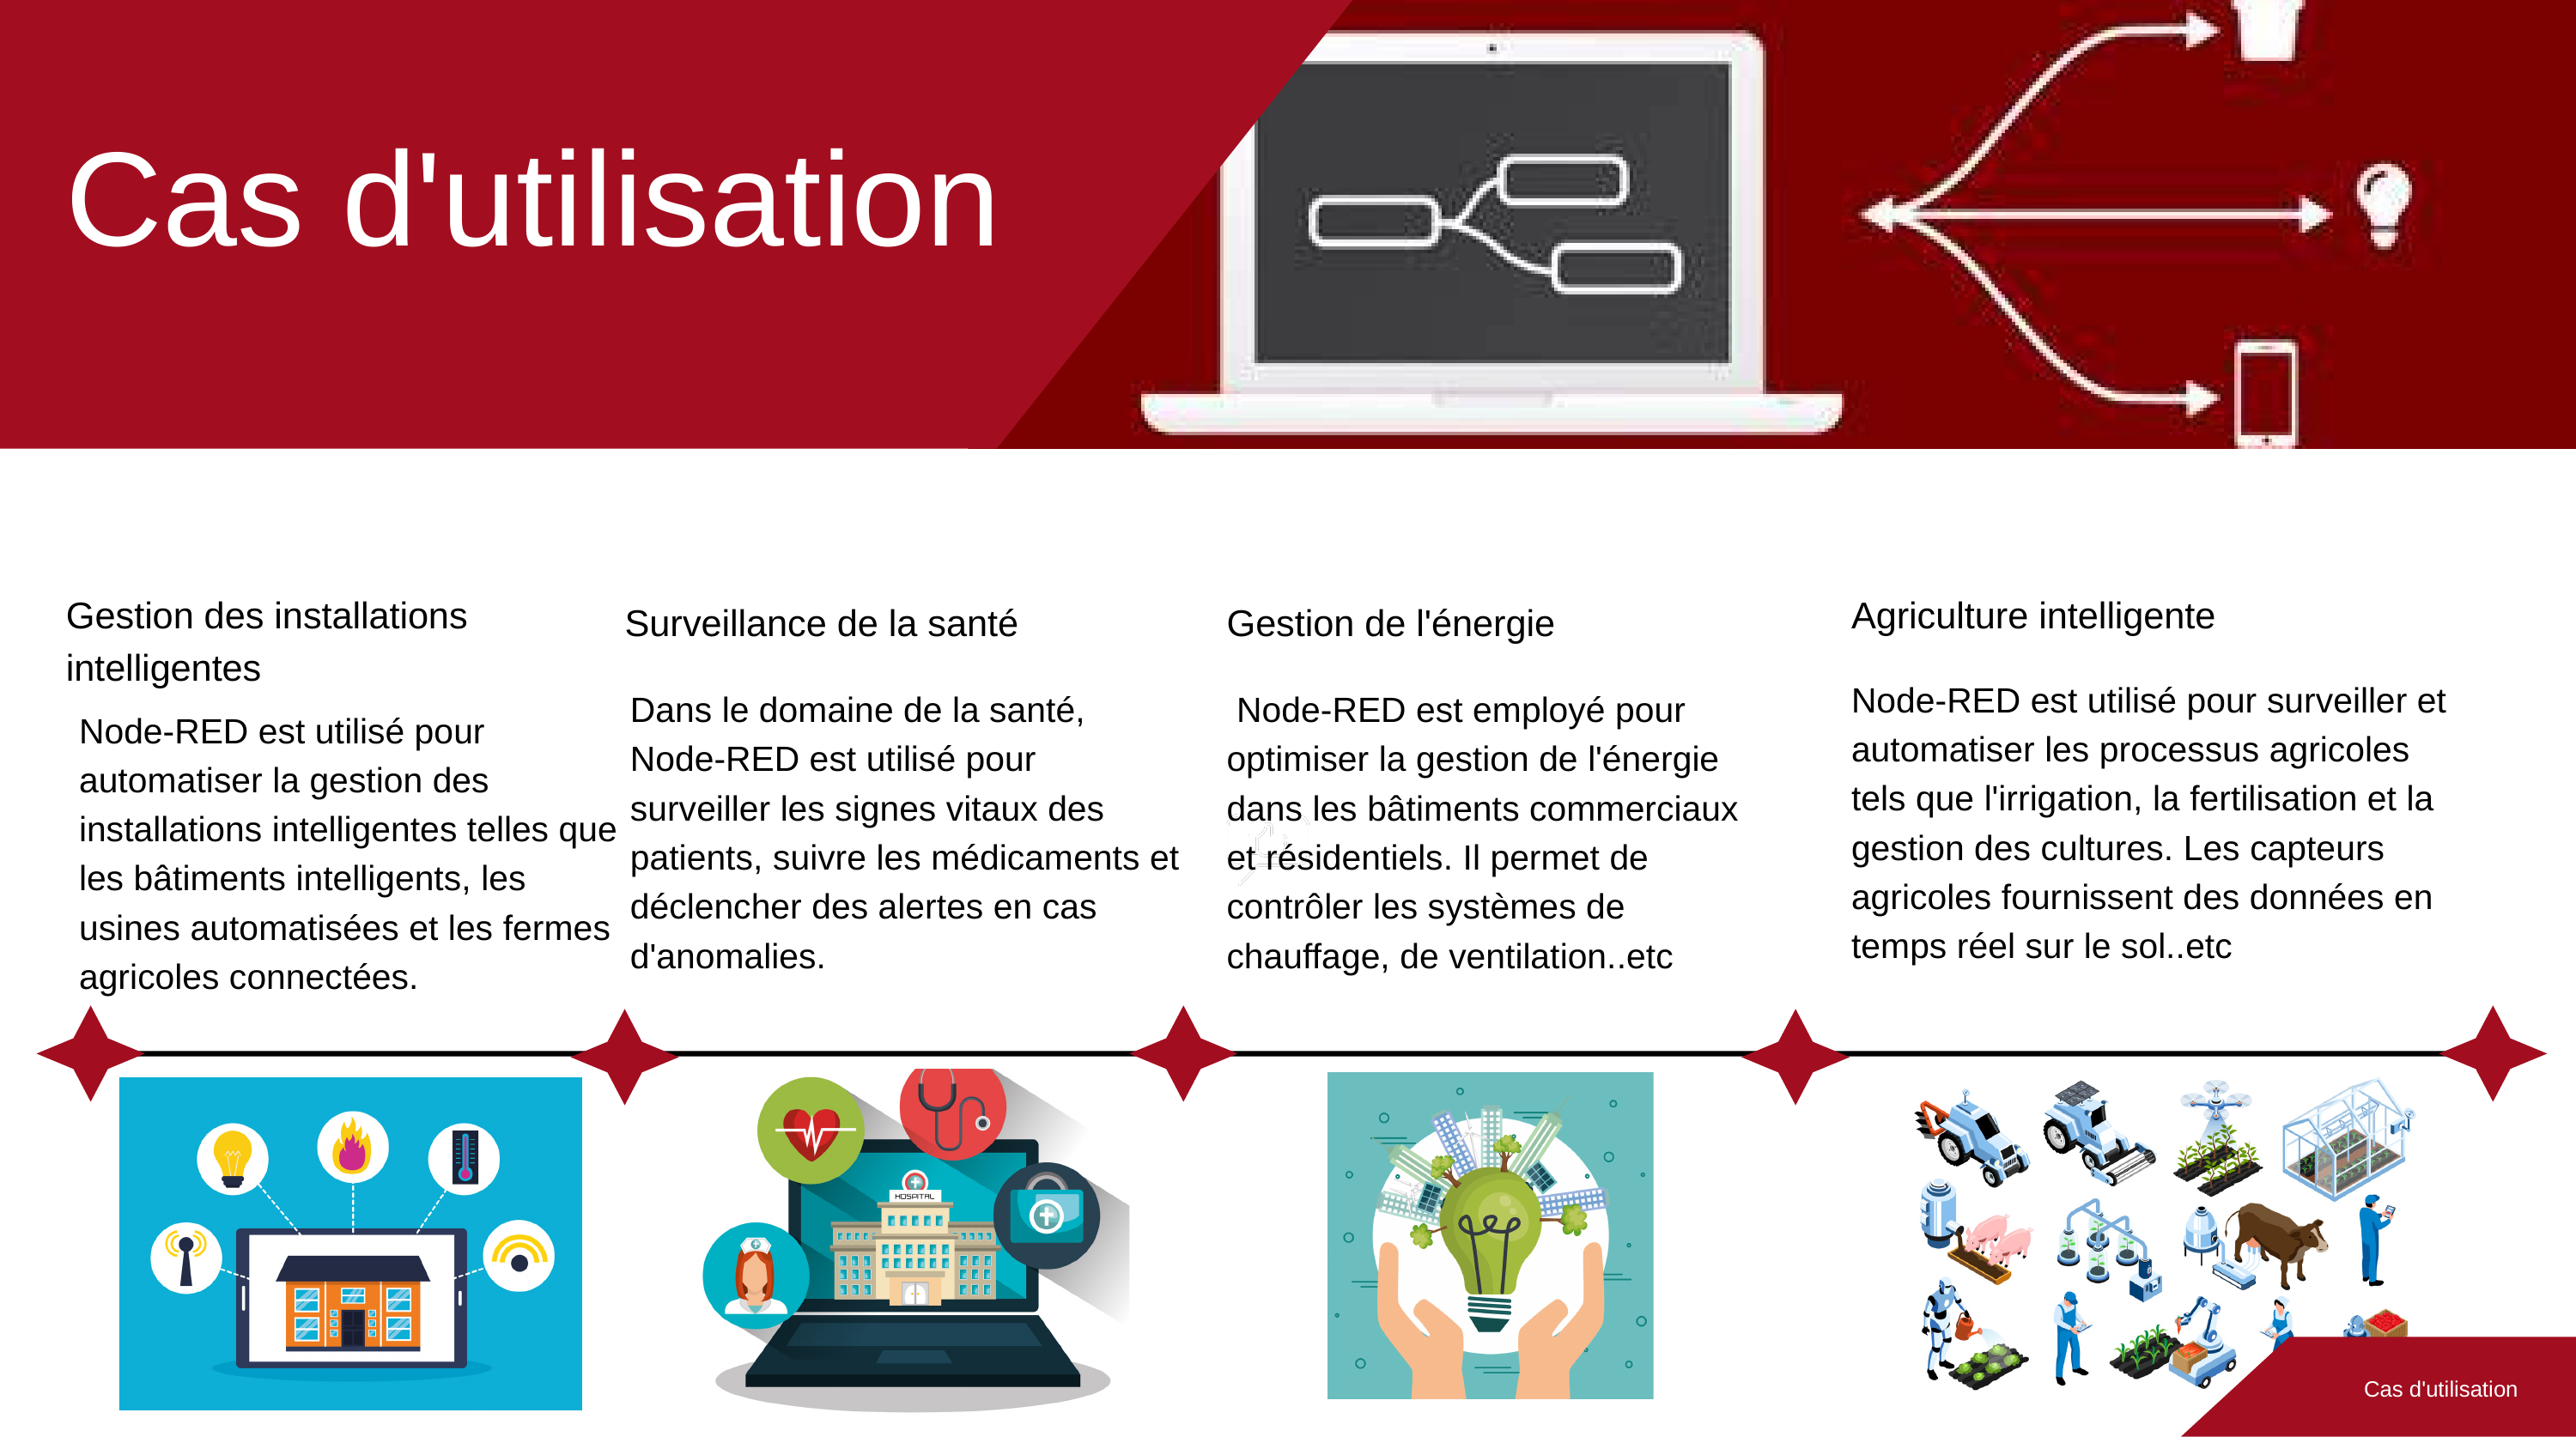

Cas d'utilisation
Gestion des installations intelligentes
Agriculture intelligente
Surveillance de la santé
Gestion de l'énergie
Node-RED est utilisé pour surveiller et automatiser les processus agricoles tels que l'irrigation, la fertilisation et la gestion des cultures. Les capteurs agricoles fournissent des données en temps réel sur le sol..etc
Dans le domaine de la santé, Node-RED est utilisé pour surveiller les signes vitaux des patients, suivre les médicaments et déclencher des alertes en cas d'anomalies.
 Node-RED est employé pour optimiser la gestion de l'énergie dans les bâtiments commerciaux et résidentiels. Il permet de contrôler les systèmes de chauffage, de ventilation..etc
Node-RED est utilisé pour automatiser la gestion des installations intelligentes telles que les bâtiments intelligents, les usines automatisées et les fermes agricoles connectées.

Cas d'utilisation